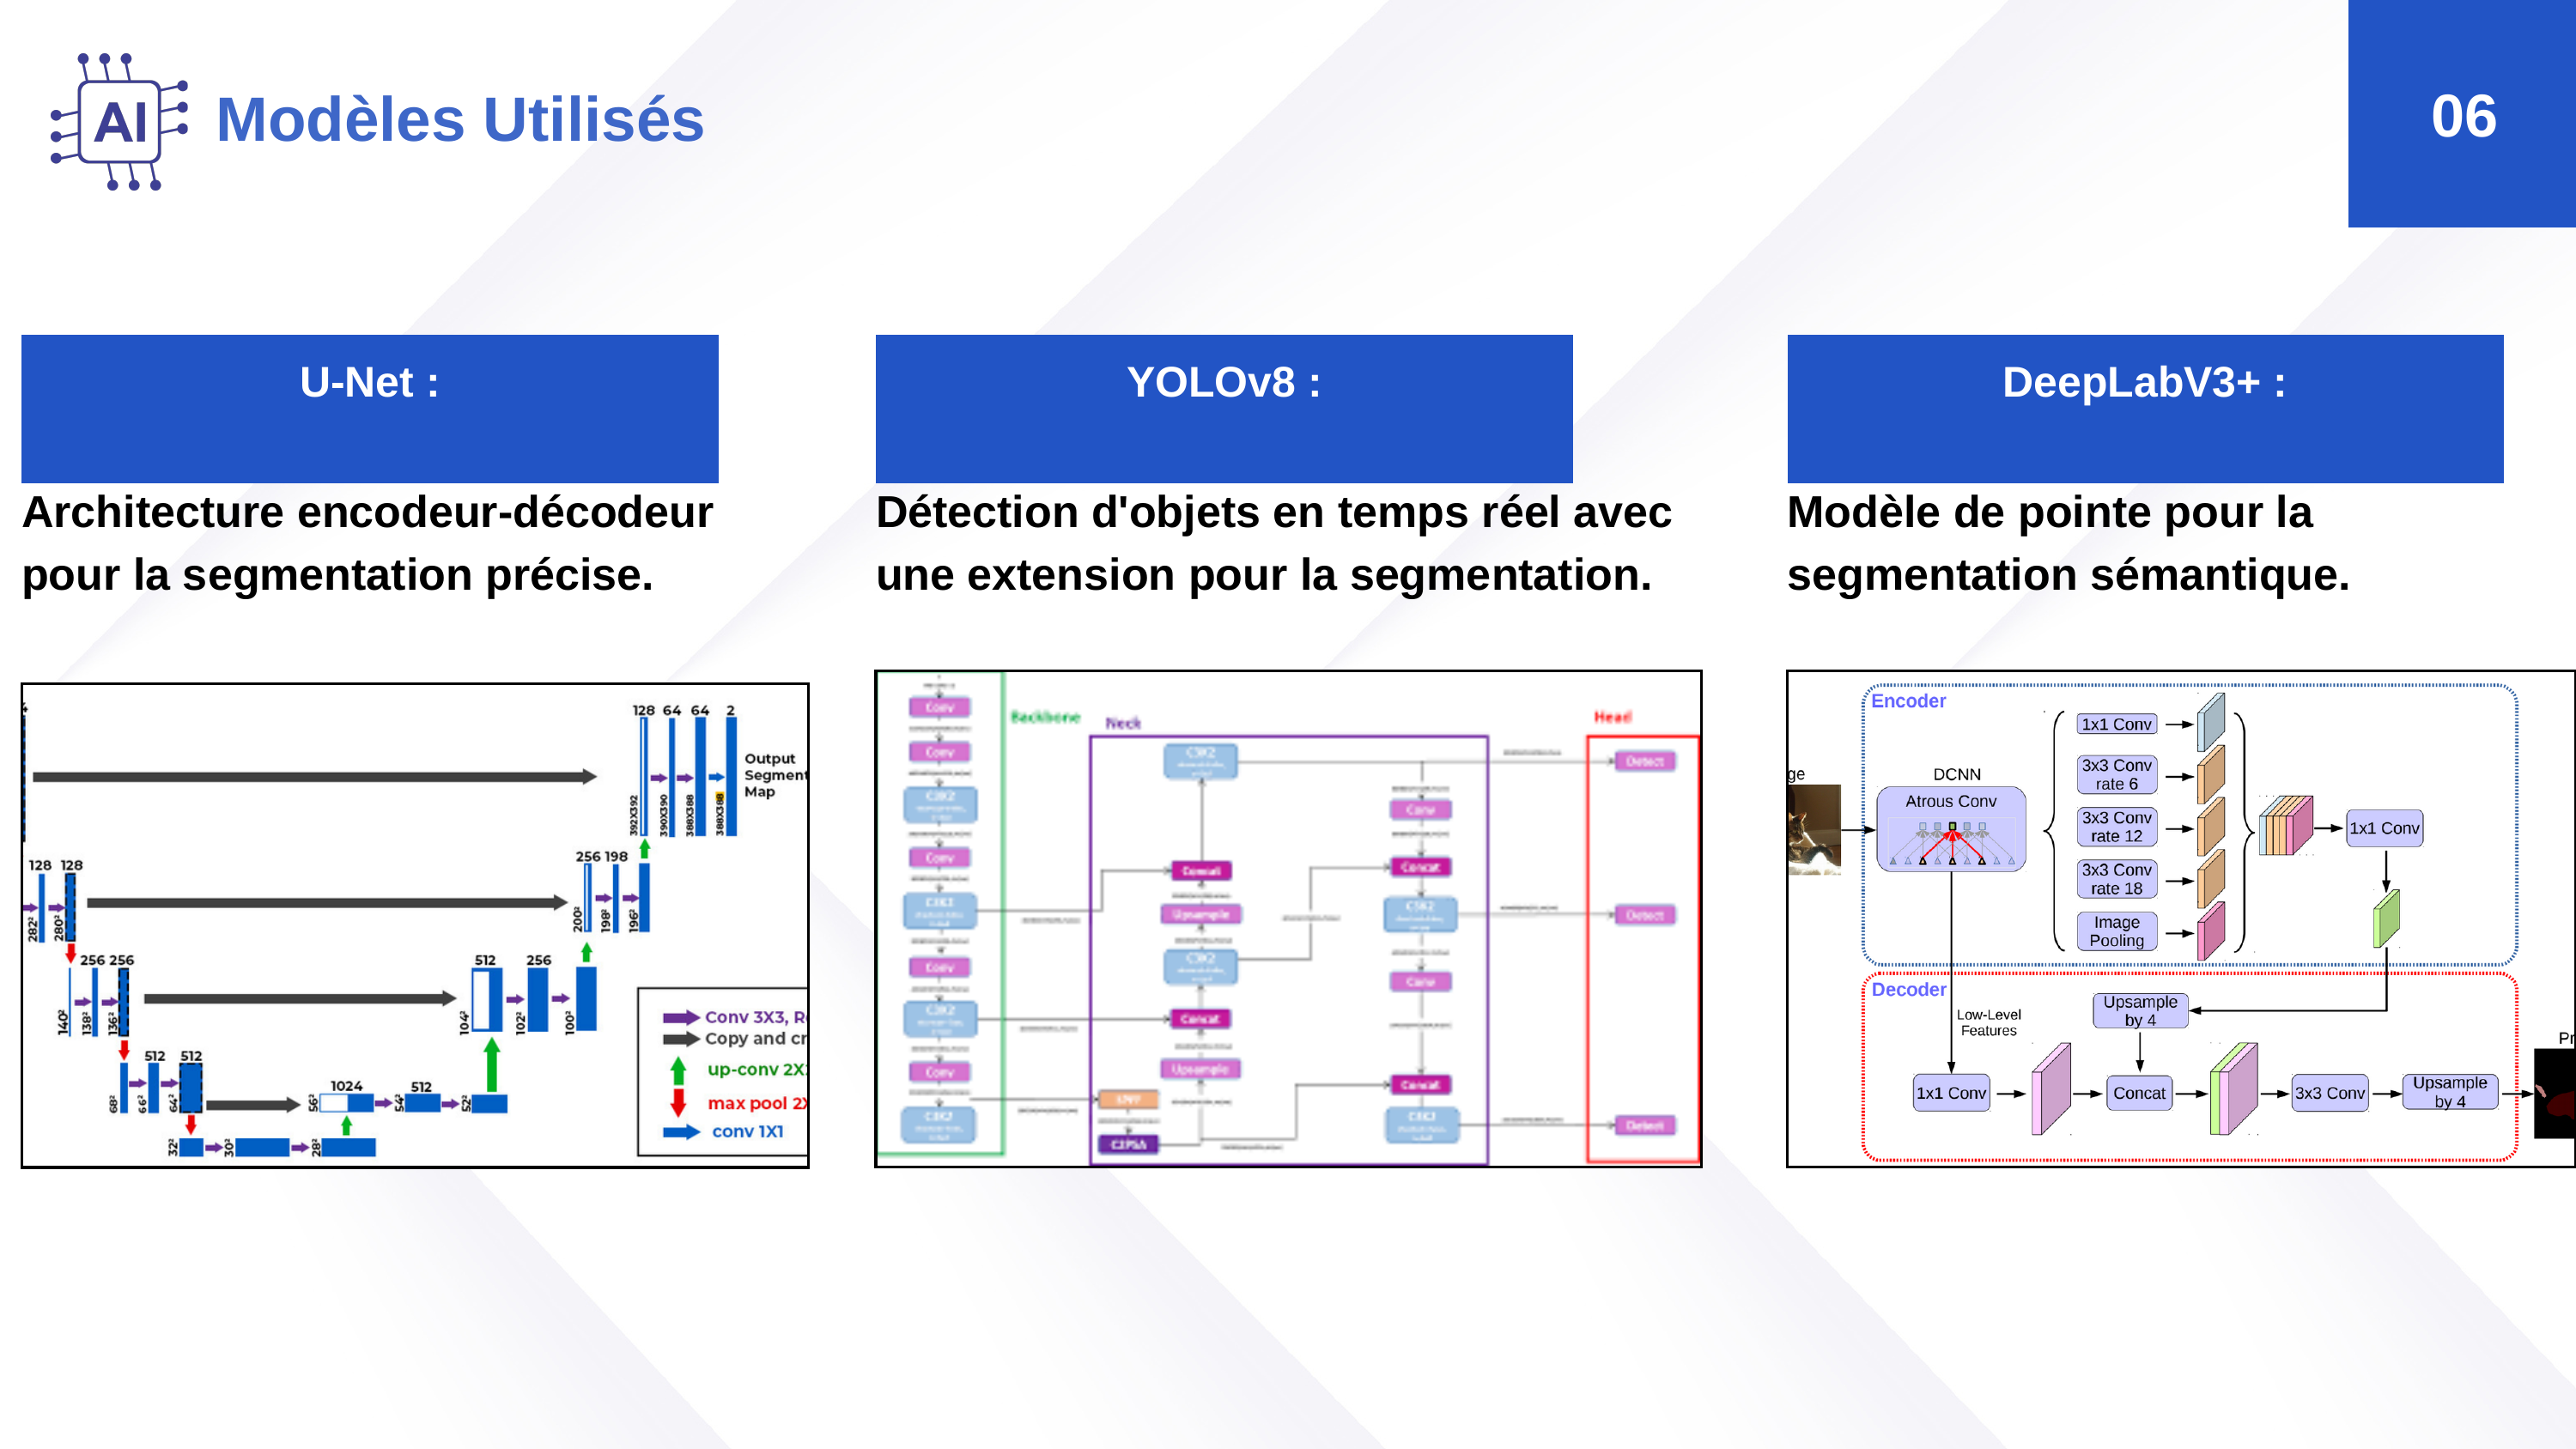

06
Modèles Utilisés

U-Net :

YOLOv8 :

DeepLabV3+ :
Architecture encodeur-décodeur pour la segmentation précise.
Détection d'objets en temps réel avec une extension pour la segmentation.
Modèle de pointe pour la segmentation sémantique.